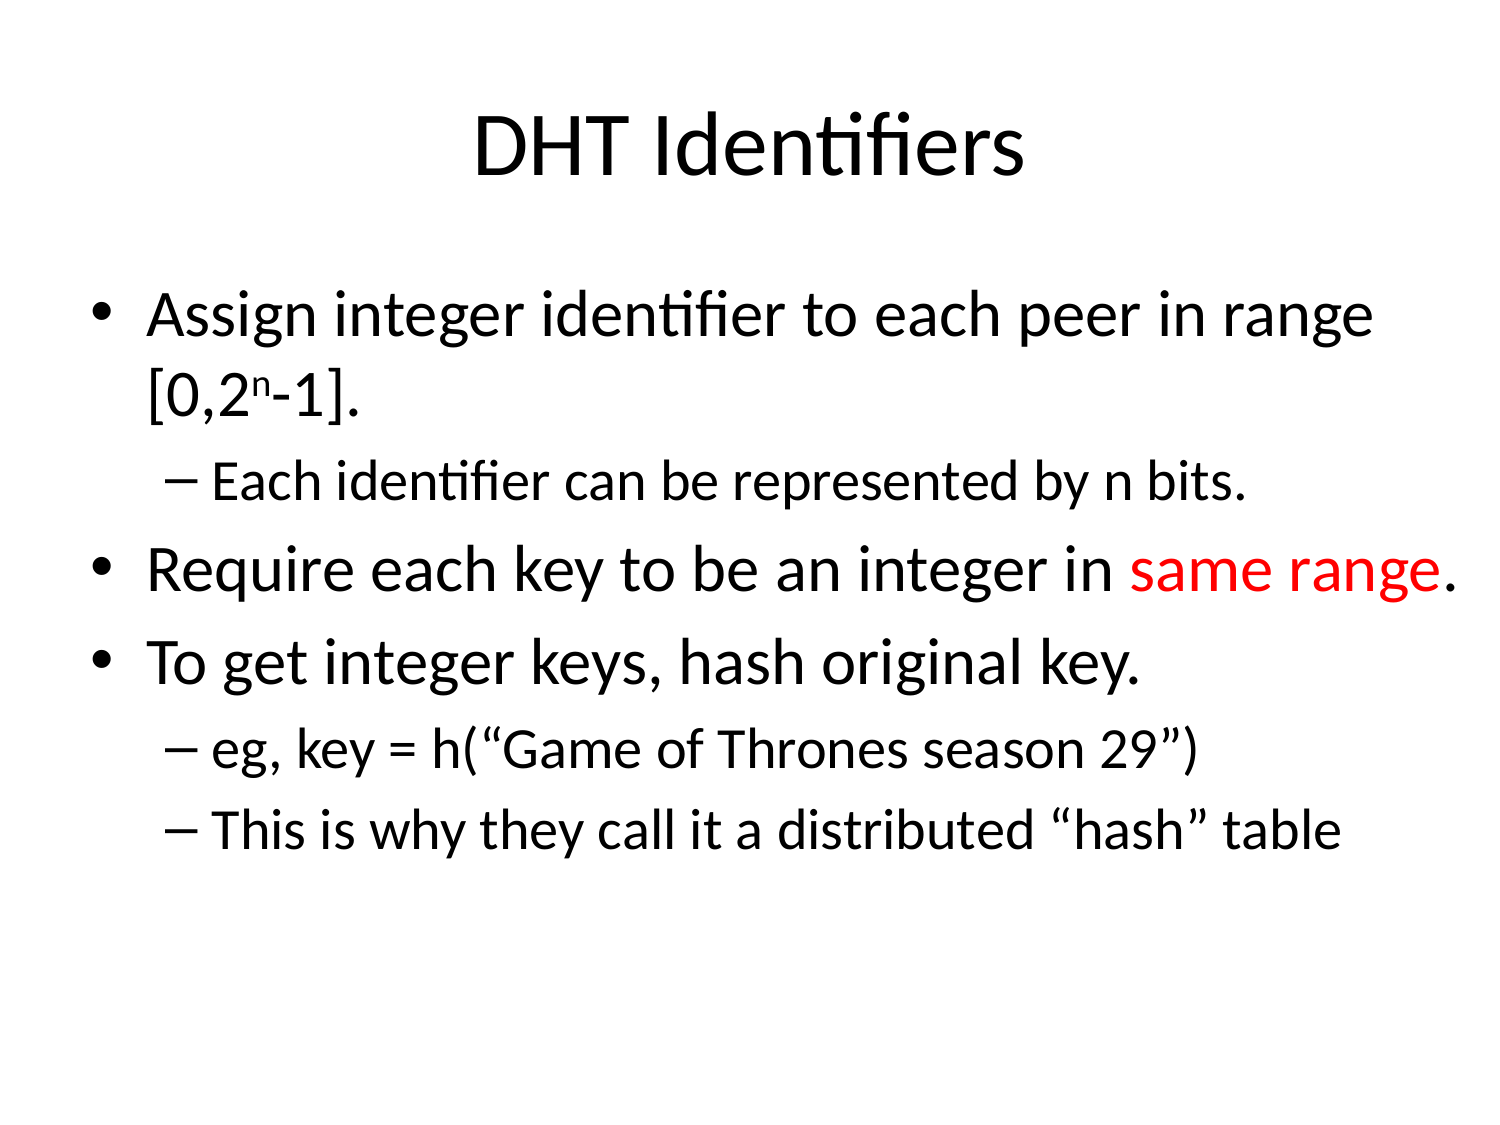

# DHT Identifiers
Assign integer identifier to each peer in range [0,2n-1].
Each identifier can be represented by n bits.
Require each key to be an integer in same range.
To get integer keys, hash original key.
eg, key = h(“Game of Thrones season 29”)
This is why they call it a distributed “hash” table